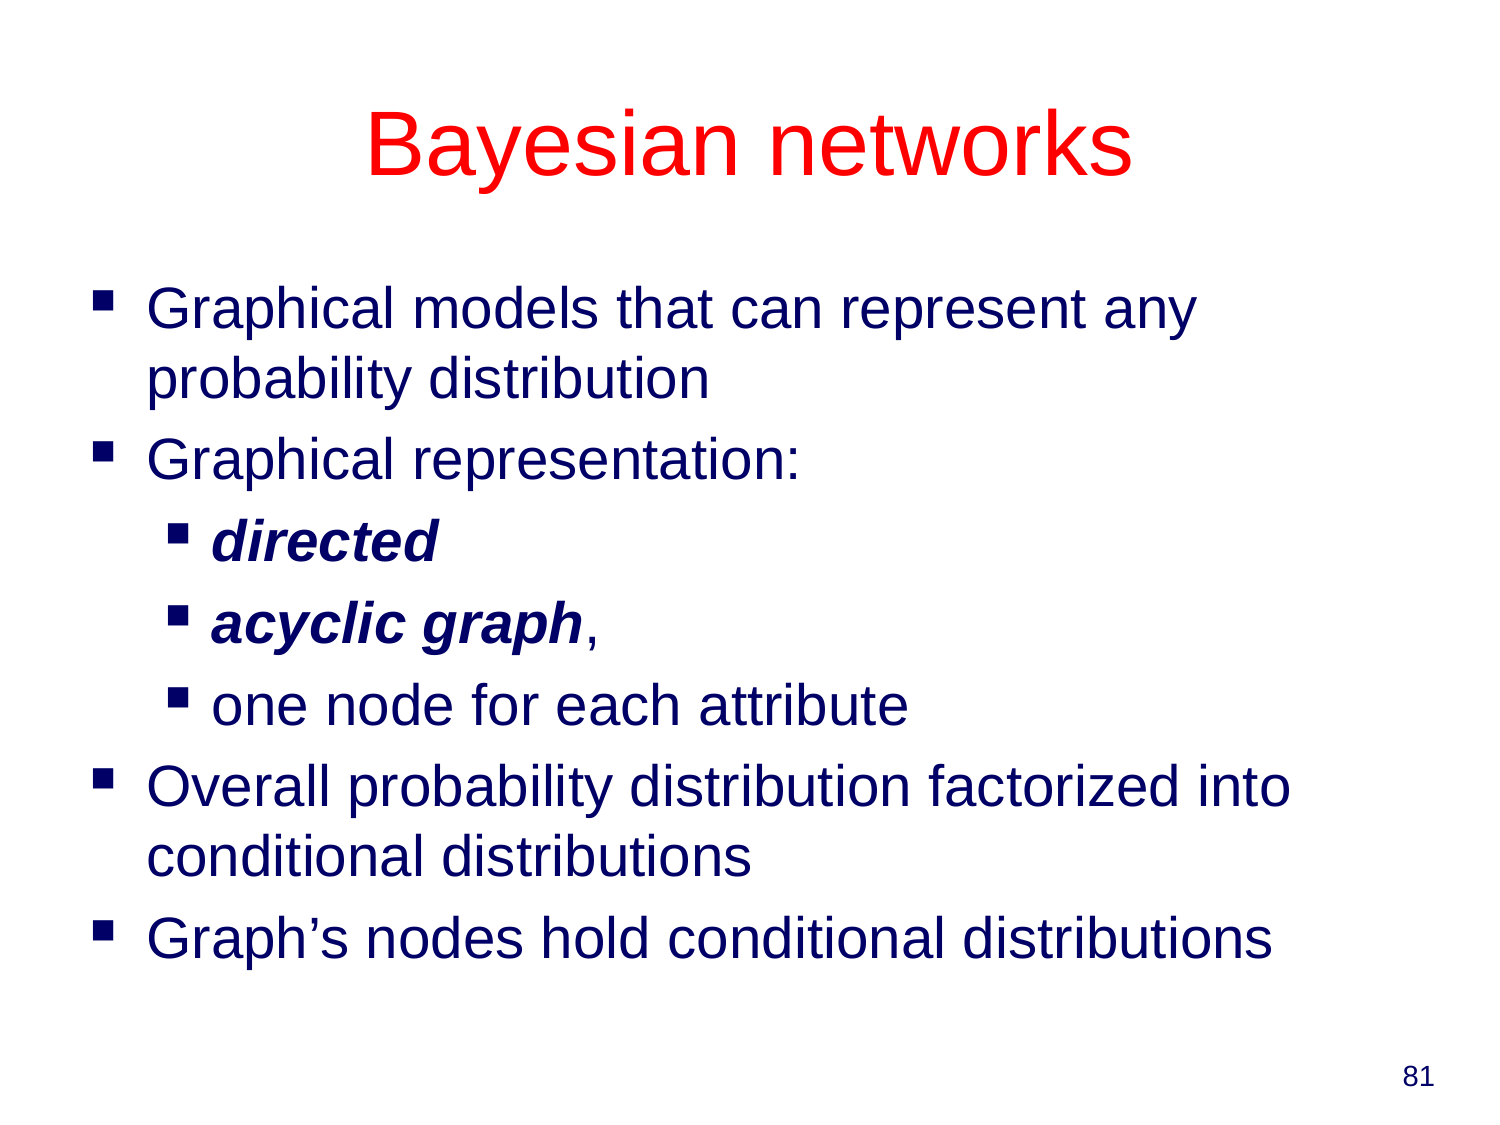

# Bayesian networks
Graphical models that can represent any probability distribution
Graphical representation:
directed
acyclic graph,
one node for each attribute
Overall probability distribution factorized into conditional distributions
Graph’s nodes hold conditional distributions
81